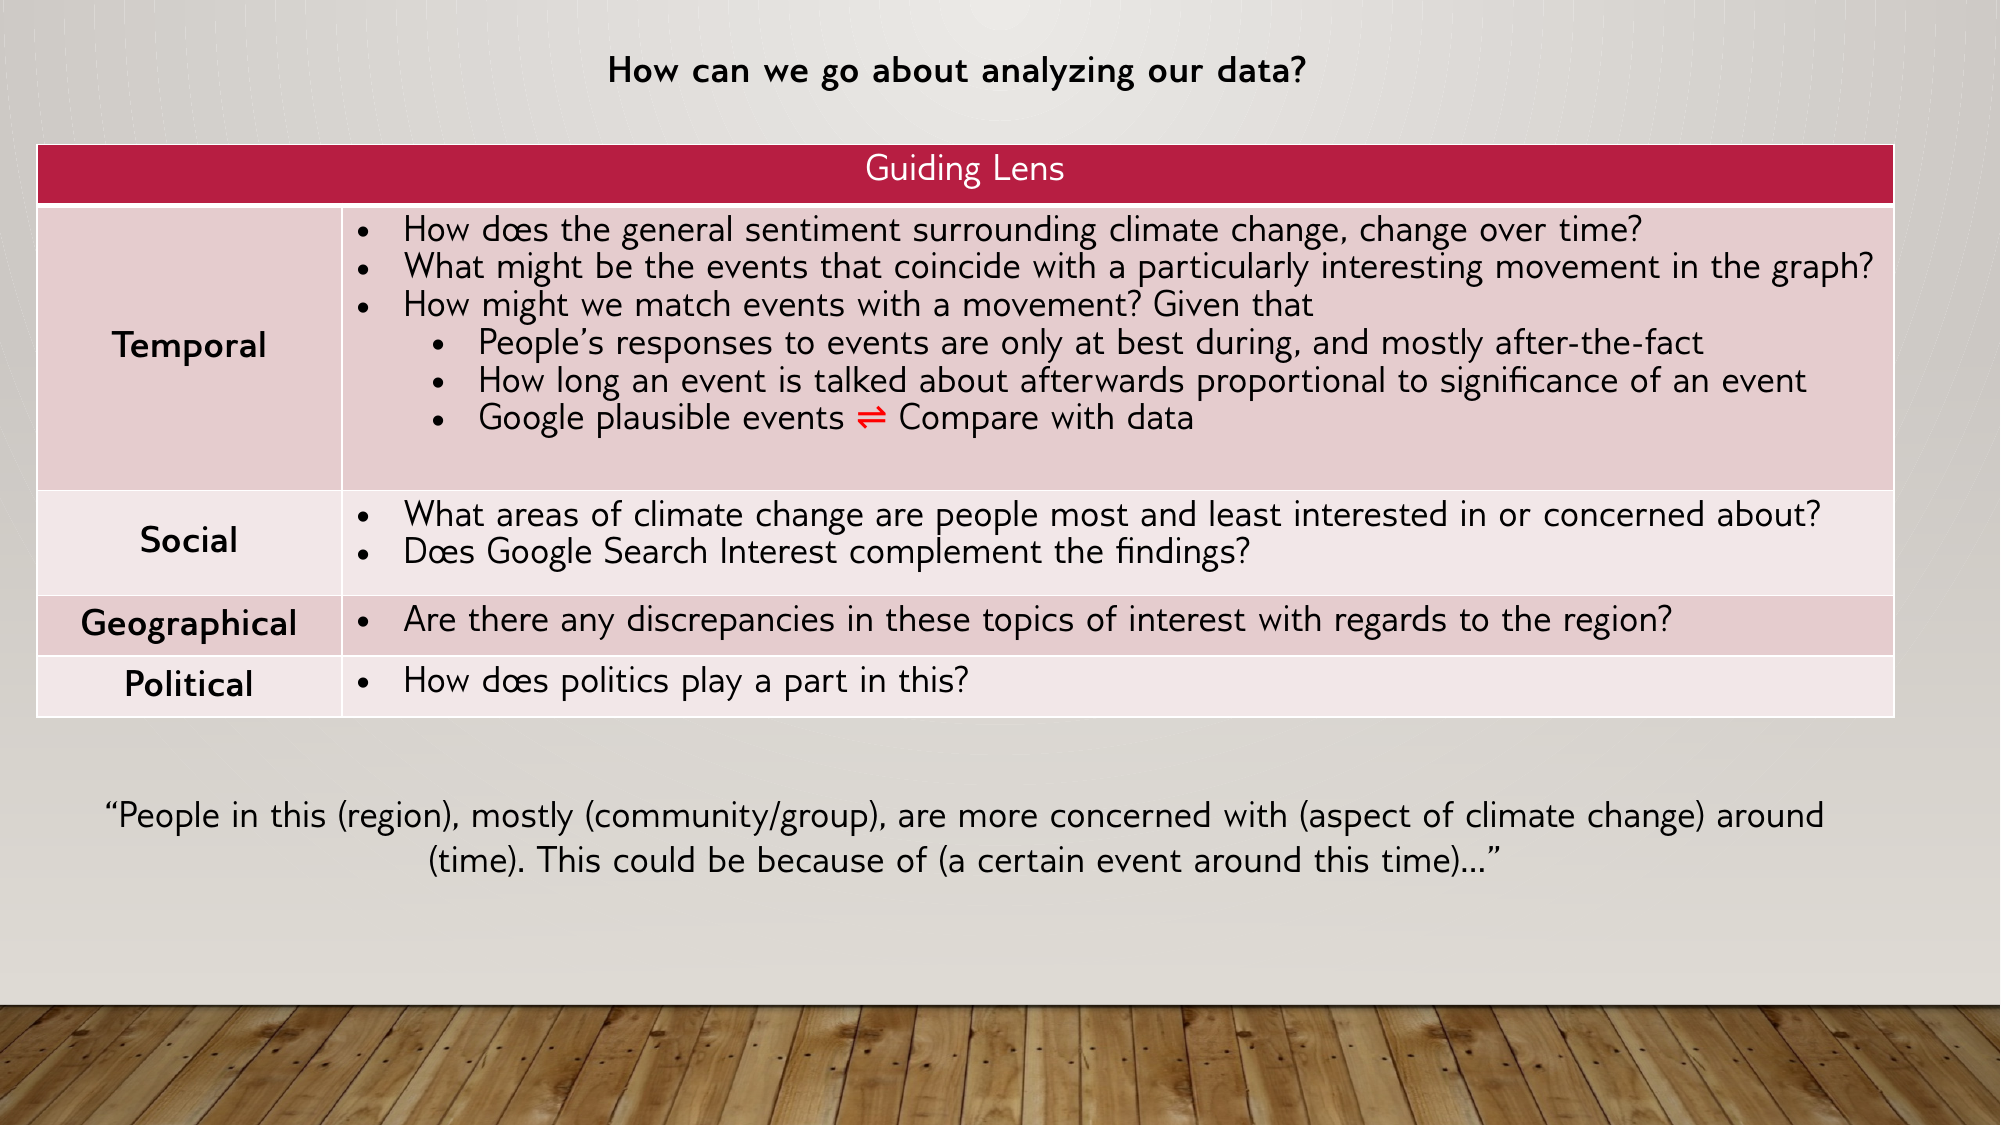

How can we go about analyzing our data?
| Guiding Lens |  |
| --- | --- |
| Temporal | How does the general sentiment surrounding climate change, change over time? What might be the events that coincide with a particularly interesting movement in the graph? How might we match events with a movement? Given that People’s responses to events are only at best during, and mostly after-the-fact How long an event is talked about afterwards proportional to significance of an event Google plausible events ⇌ Compare with data |
| Social | What areas of climate change are people most and least interested in or concerned about? Does Google Search Interest complement the findings? |
| Geographical | Are there any discrepancies in these topics of interest with regards to the region? |
| Political | How does politics play a part in this? |
“People in this (region), mostly (community/group), are more concerned with (aspect of climate change) around (time). This could be because of (a certain event around this time)…”